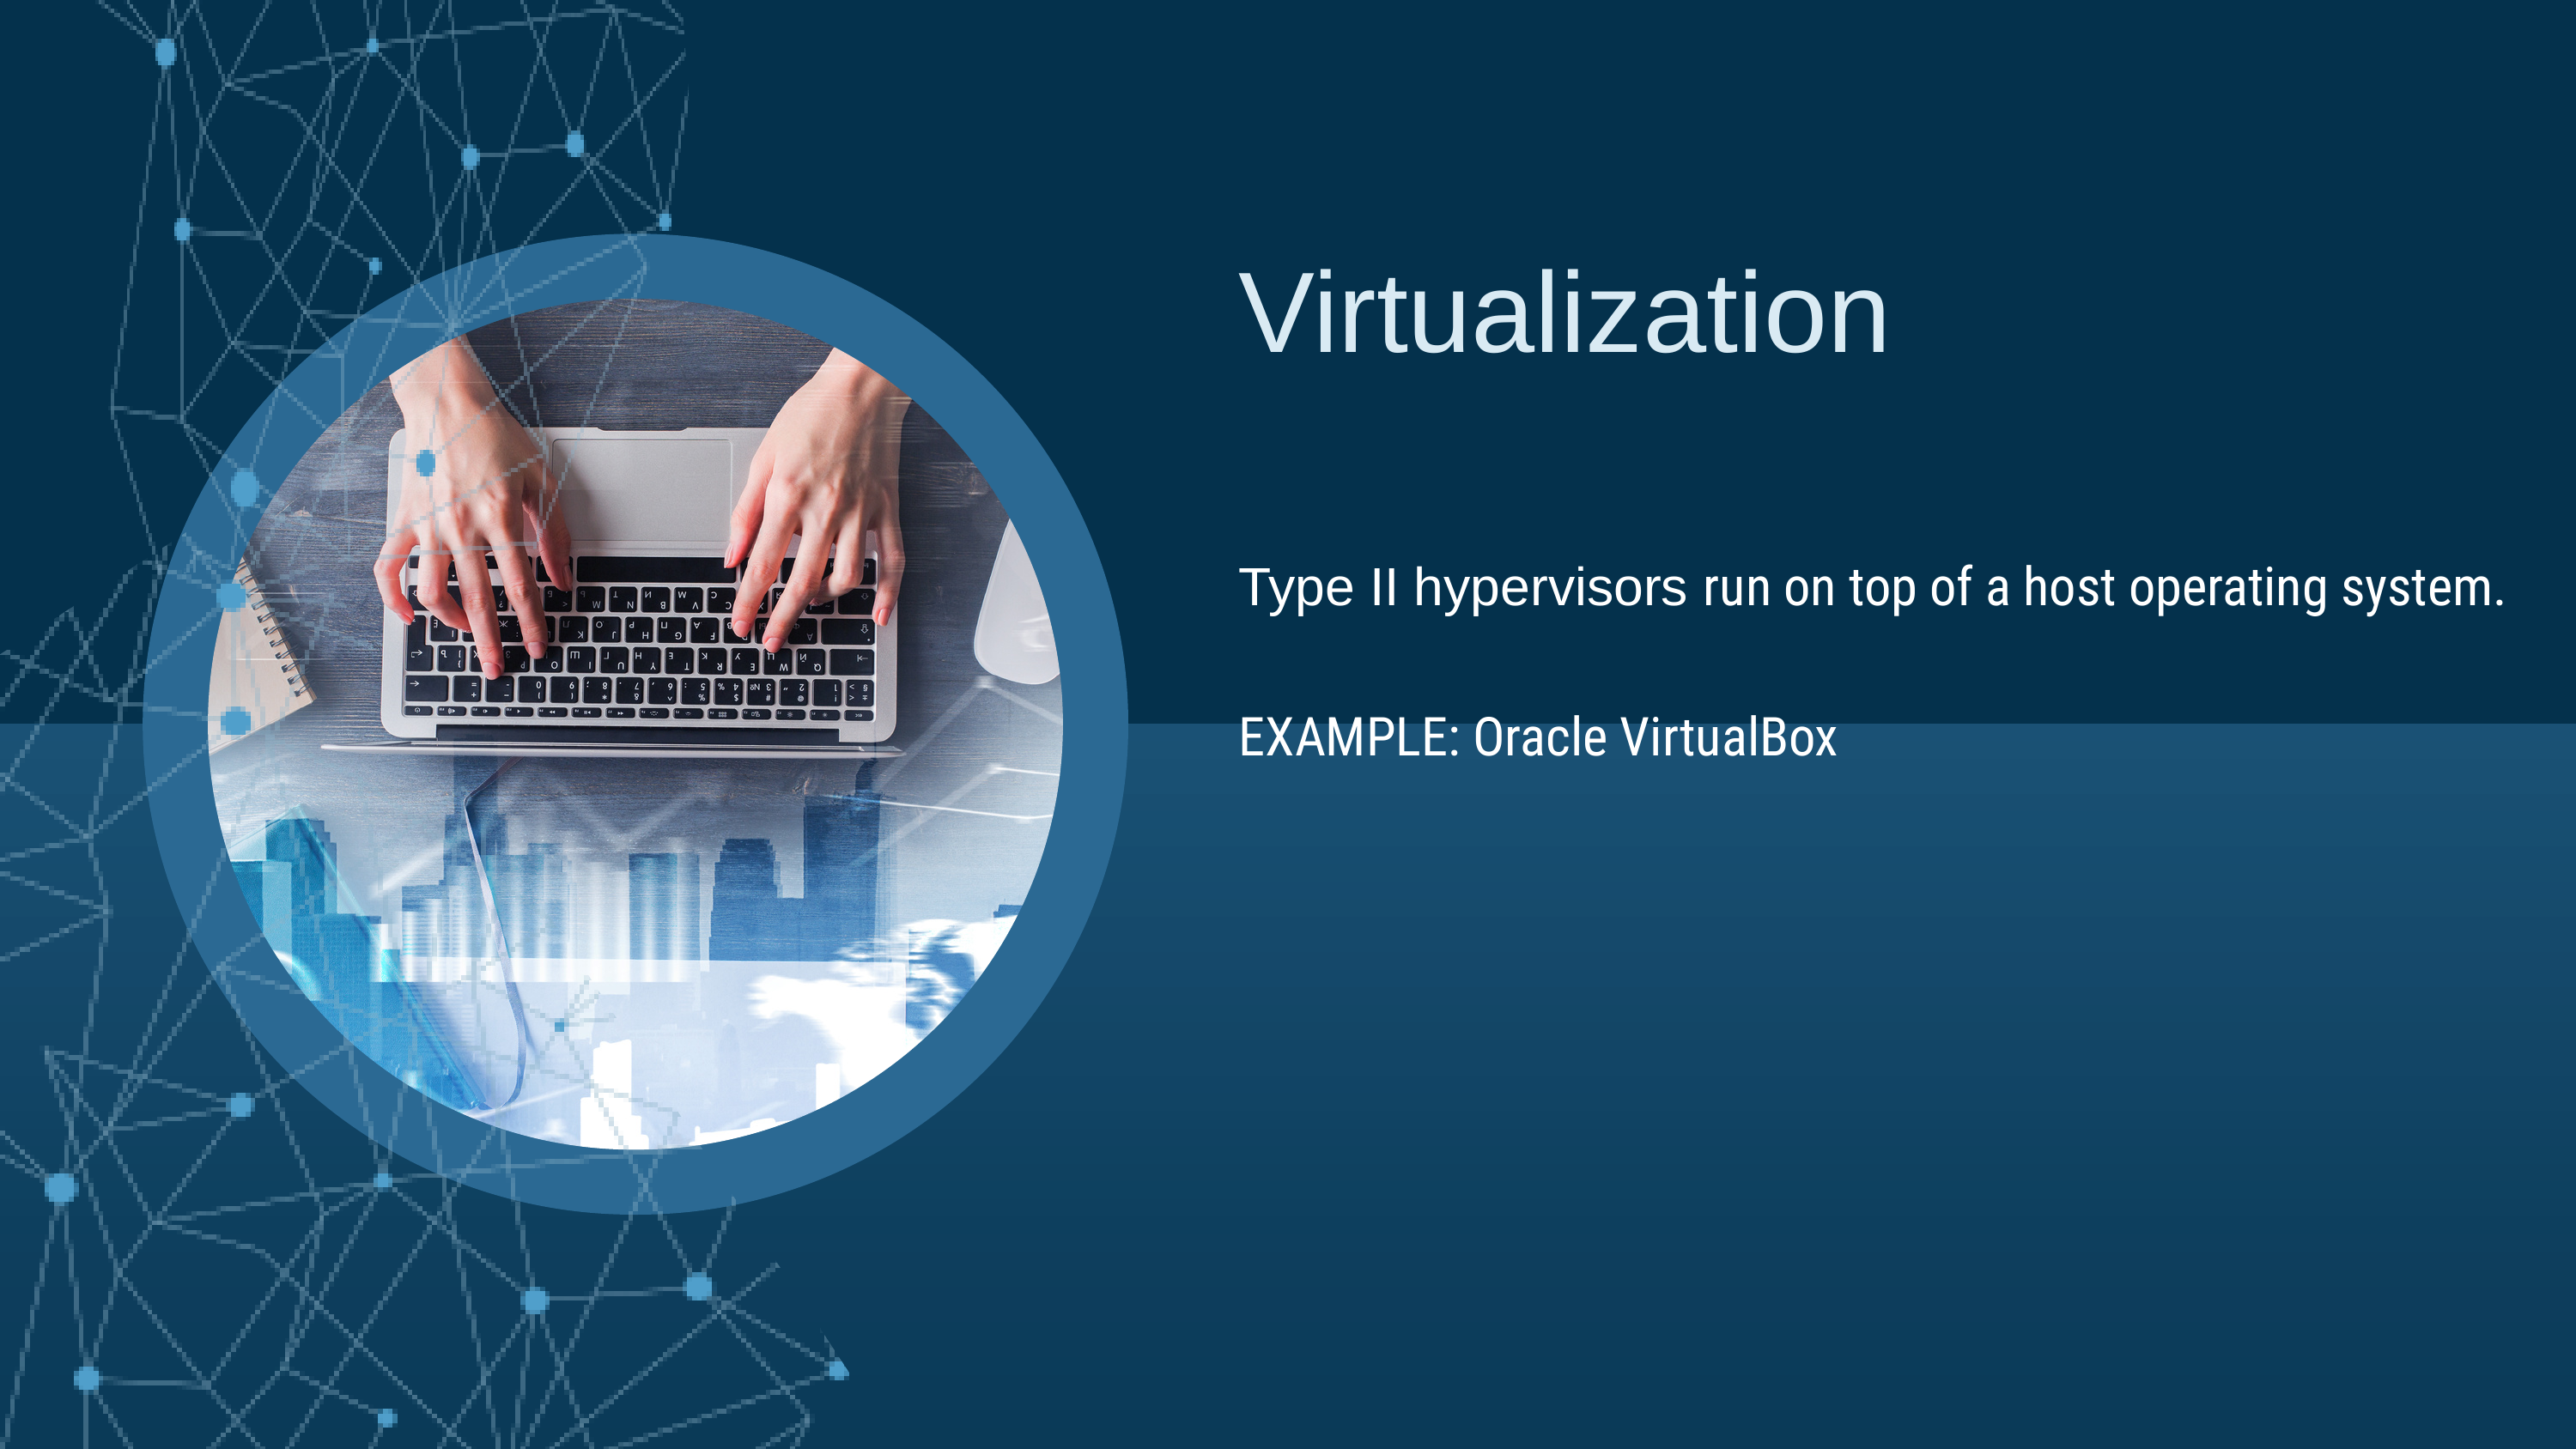

Virtualization

Type II hypervisors run on top of a host operating system.

EXAMPLE: Oracle VirtualBox